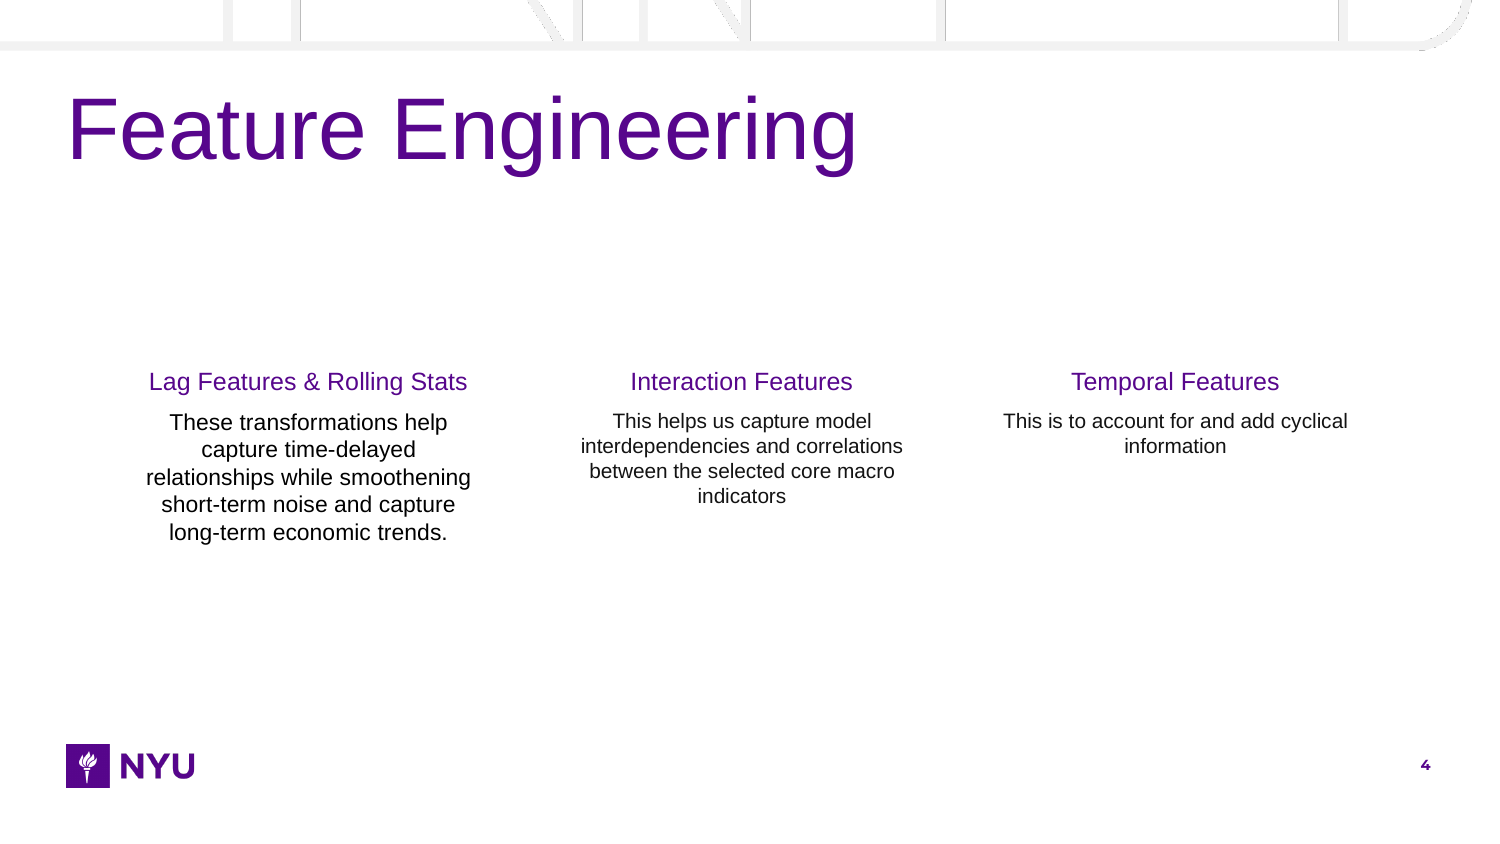

# Feature Engineering
Interaction Features
This helps us capture model interdependencies and correlations between the selected core macro indicators
Temporal Features
This is to account for and add cyclical information
Lag Features & Rolling Stats
These transformations help capture time-delayed relationships while smoothening short-term noise and capture long-term economic trends.